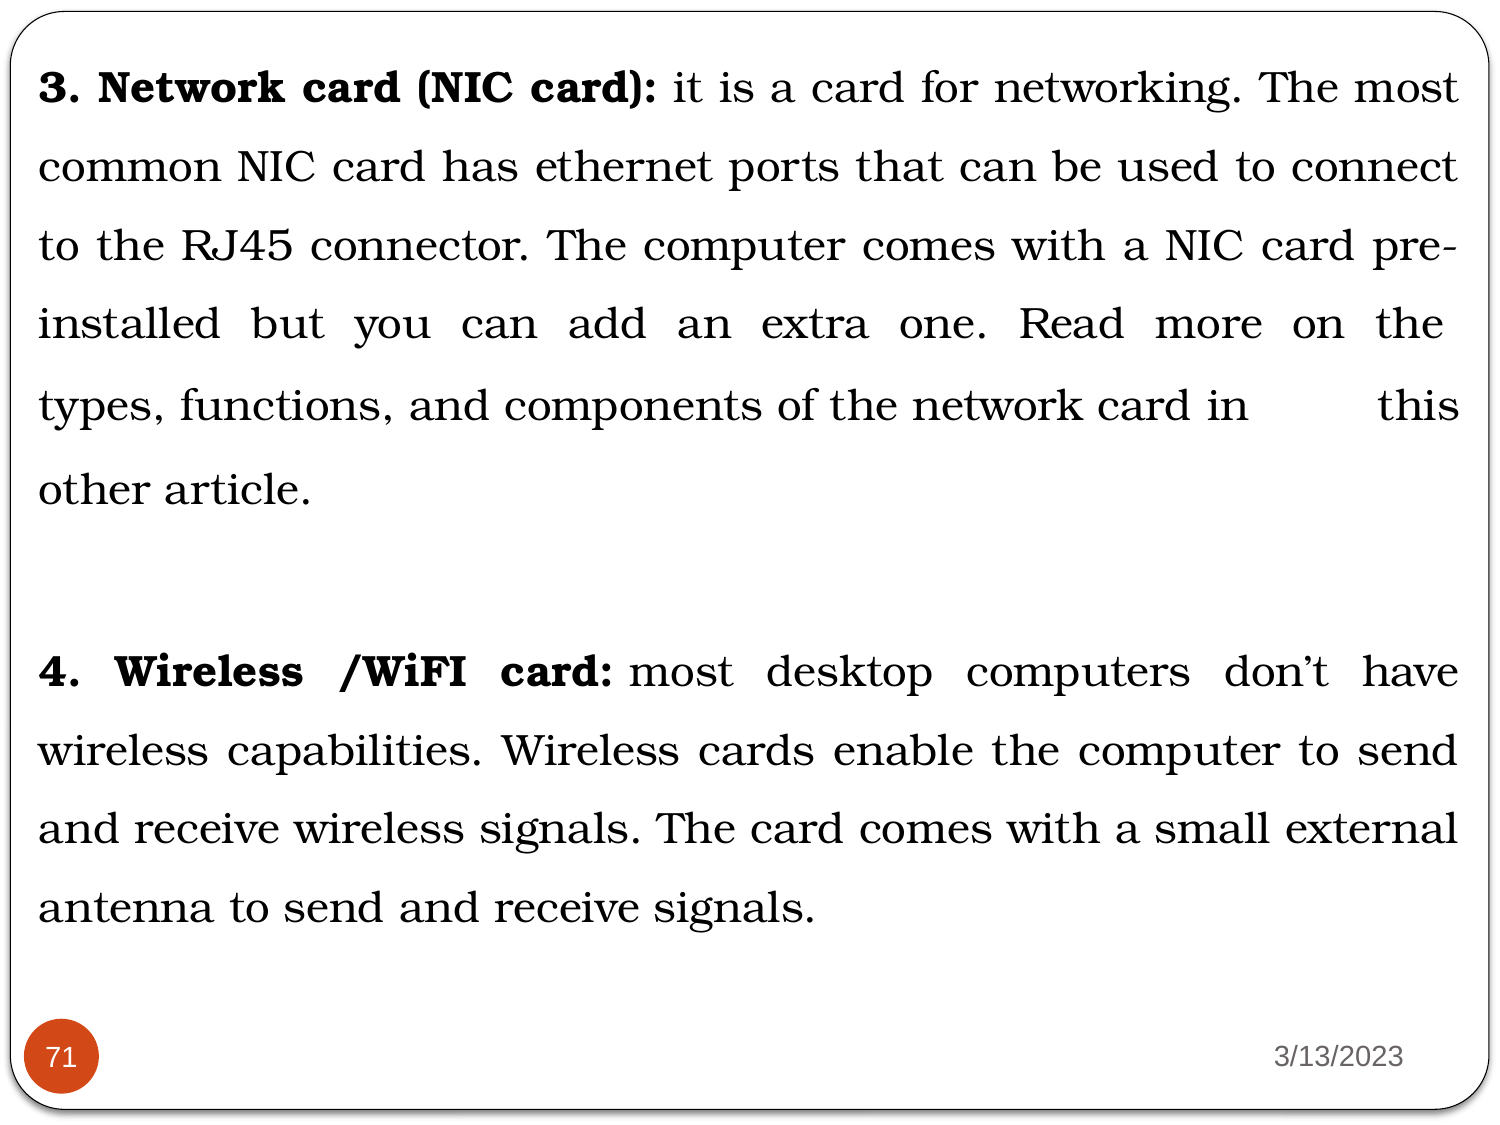

3. Network card (NIC card): it is a card for networking. The most common NIC card has ethernet ports that can be used to connect to the RJ45 connector. The computer comes with a NIC card pre-installed but you can add an extra one. Read more on the types, functions, and components of the network card in this other article.

4. Wireless /WiFI card: most desktop computers don’t have wireless capabilities. Wireless cards enable the computer to send and receive wireless signals. The card comes with a small external antenna to send and receive signals.
3/13/2023
71